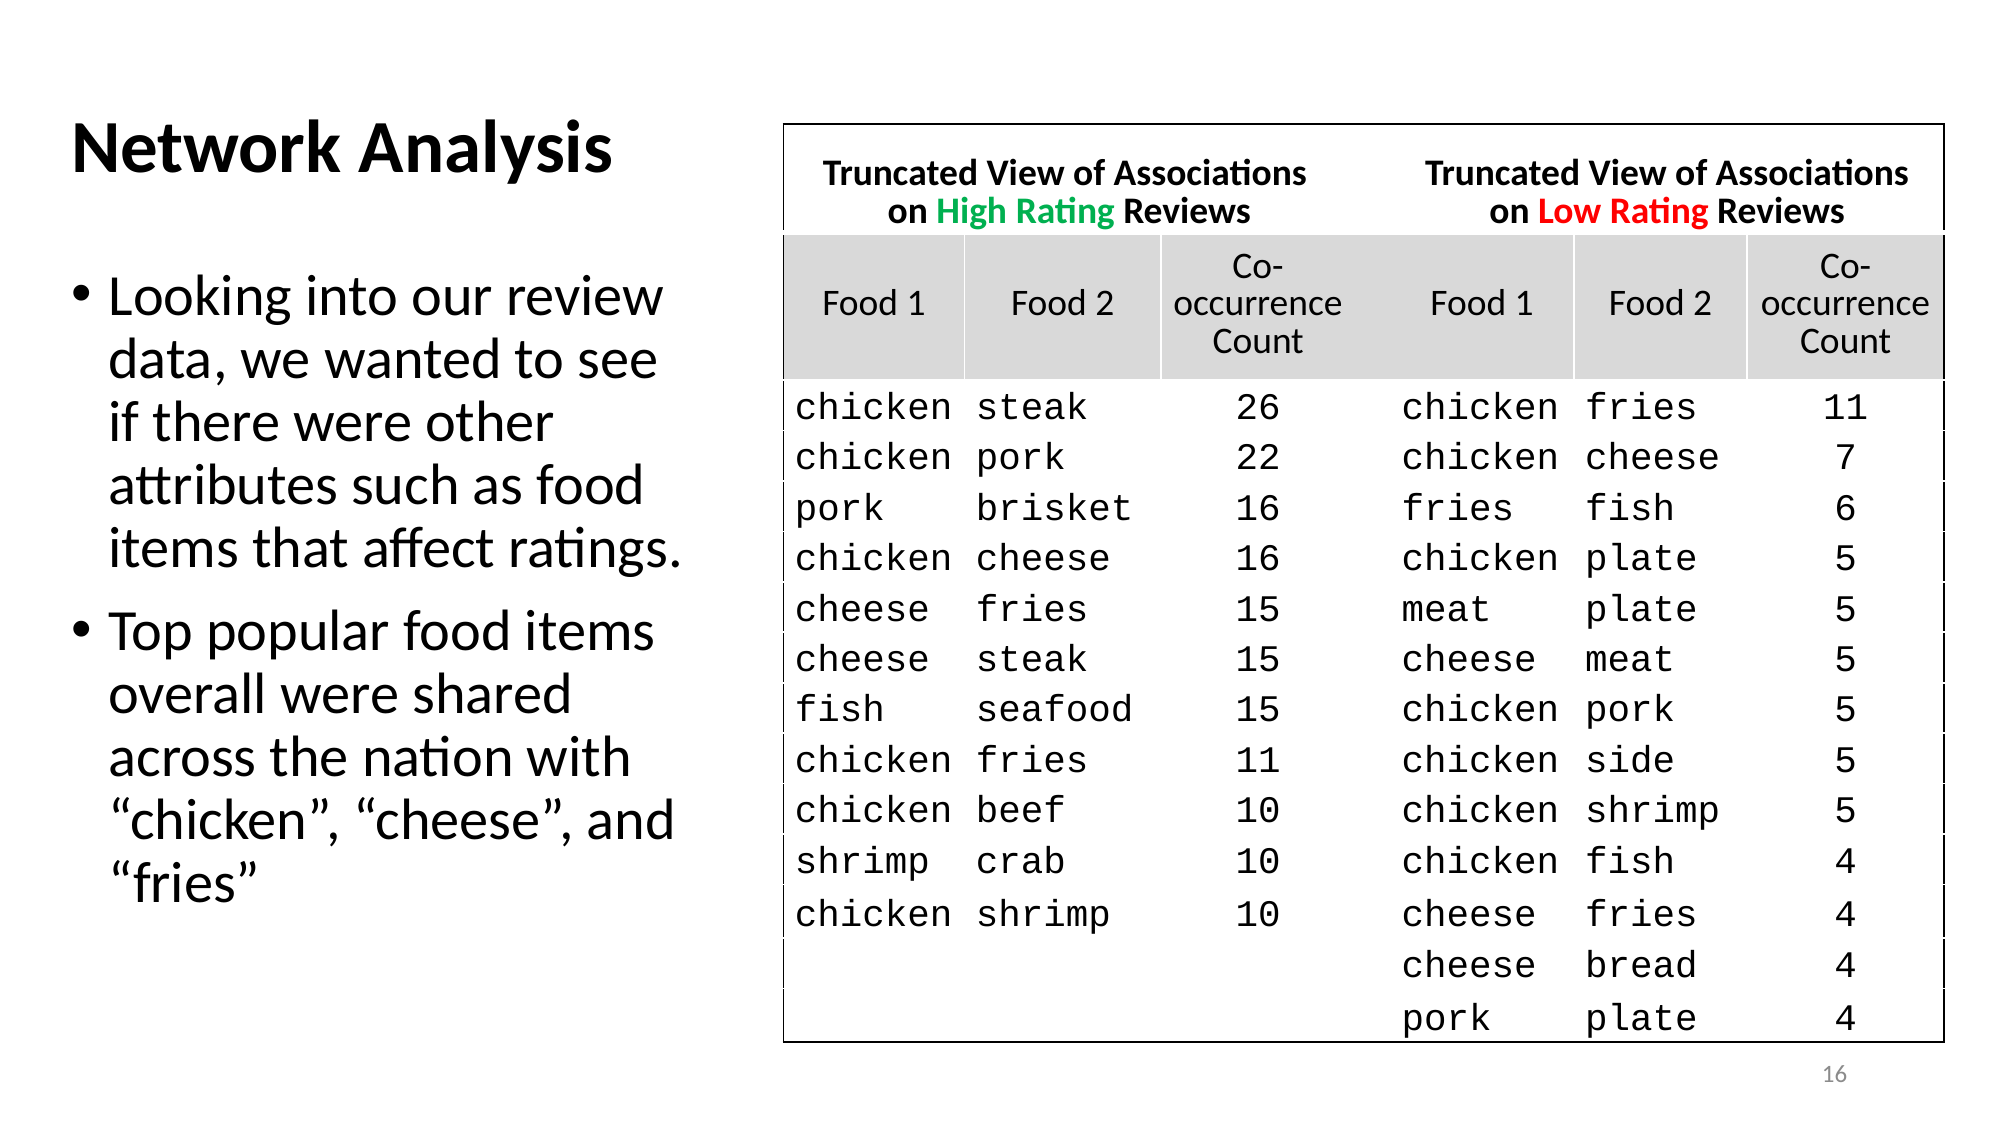

# Network Analysis
| Truncated View of Associations on High Rating Reviews |  |  |  | Truncated View of Associations on Low Rating Reviews |  |  |
| --- | --- | --- | --- | --- | --- | --- |
| Food 1 | Food 2 | Co-occurrence Count |  | Food 1 | Food 2 | Co-occurrence Count |
| chicken | steak | 26 |  | chicken | fries | 11 |
| chicken | pork | 22 |  | chicken | cheese | 7 |
| pork | brisket | 16 |  | fries | fish | 6 |
| chicken | cheese | 16 |  | chicken | plate | 5 |
| cheese | fries | 15 |  | meat | plate | 5 |
| cheese | steak | 15 |  | cheese | meat | 5 |
| fish | seafood | 15 |  | chicken | pork | 5 |
| chicken | fries | 11 |  | chicken | side | 5 |
| chicken | beef | 10 |  | chicken | shrimp | 5 |
| shrimp | crab | 10 |  | chicken | fish | 4 |
| chicken | shrimp | 10 |  | cheese | fries | 4 |
|  |  |  |  | cheese | bread | 4 |
|  |  |  |  | pork | plate | 4 |
Looking into our review data, we wanted to see if there were other attributes such as food items that affect ratings.
Top popular food items overall were shared across the nation with “chicken”, “cheese”, and “fries”
16